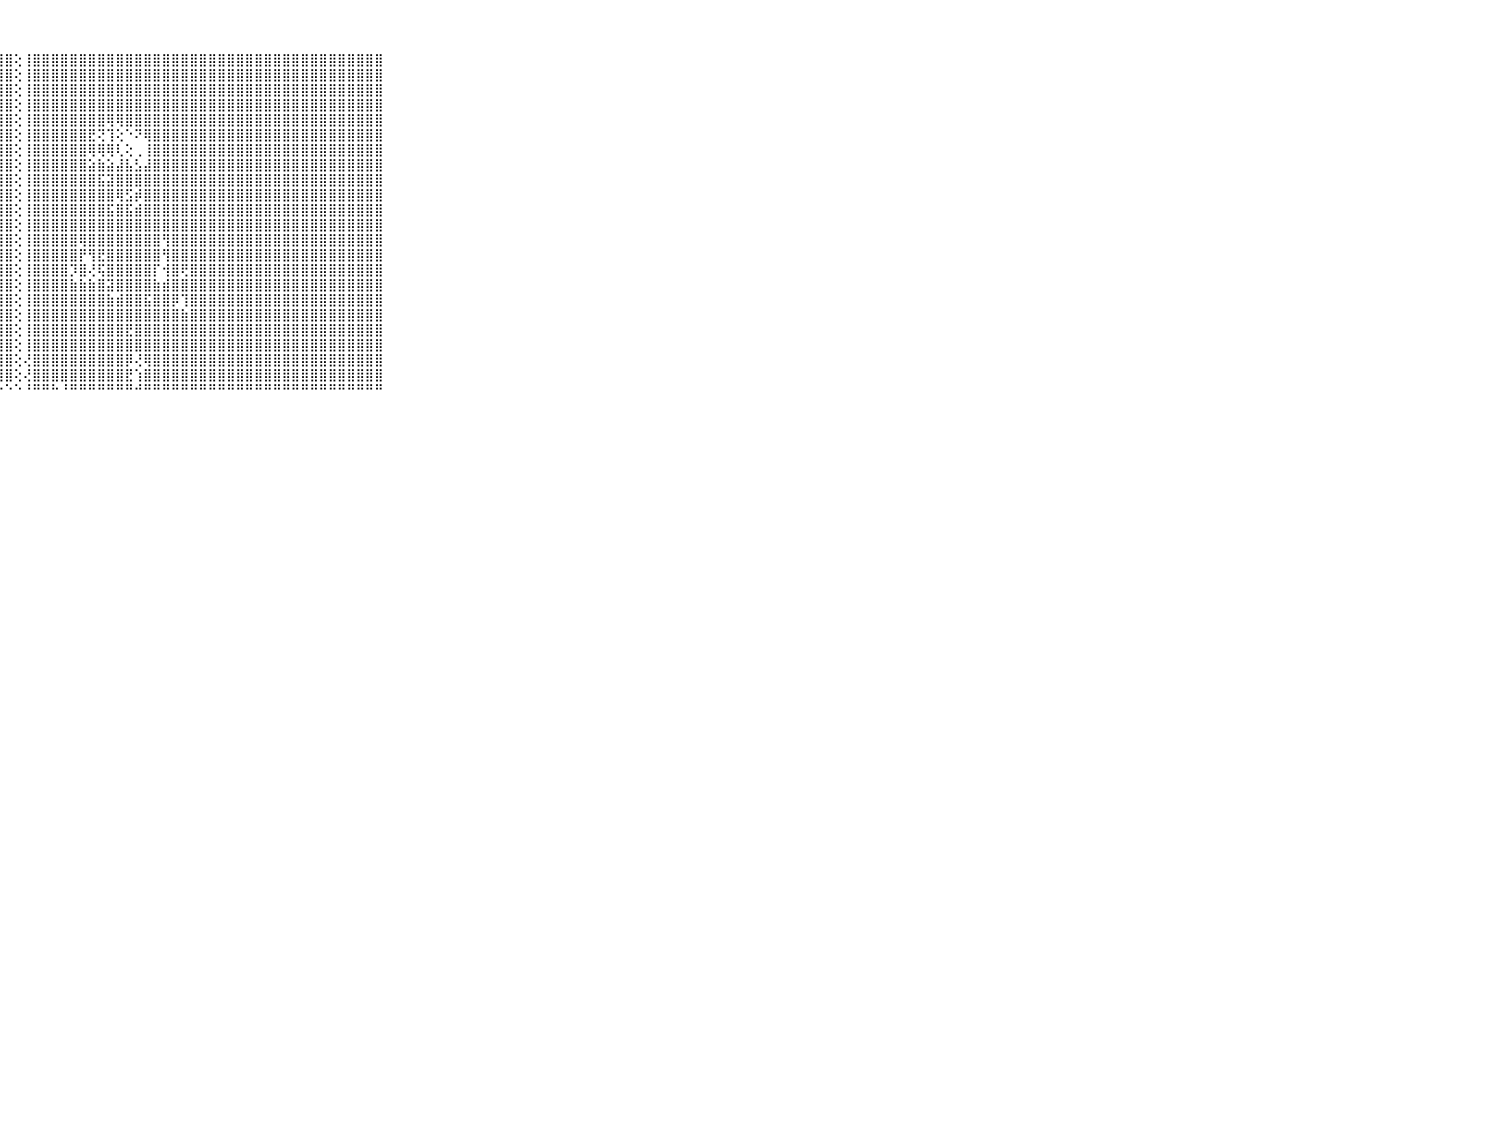

⠀⠀⠀⠀⠀⠀⠀⠀⠀⠀⠀⣿⣿⣿⣿⣿⣿⣿⣿⣿⣿⣿⣿⣿⣿⣿⣿⣿⣿⢕⢸⣿⣿⣿⣿⣿⣿⣿⣿⣿⣿⣿⣿⣿⣿⣿⣿⣿⣿⣿⣿⣿⣿⣿⣿⣿⣿⣿⣿⣿⣿⣿⣿⣿⣿⣿⣿⣿⣿⠀⠀⠀⠀⠀⠀⠀⠀⠀⠀⠀⠀
⠀⠀⠀⠀⠀⠀⠀⠀⠀⠀⠀⣿⣿⣿⣿⣿⣿⣿⣿⣿⣿⣿⣿⣿⣿⣿⣿⣿⣿⢕⢸⣿⣿⣿⣿⣿⣿⣿⣿⣿⣿⣿⣿⣿⣿⣿⣿⣿⣿⣿⣿⣿⣿⣿⣿⣿⣿⣿⣿⣿⣿⣿⣿⣿⣿⣿⣿⣿⣿⠀⠀⠀⠀⠀⠀⠀⠀⠀⠀⠀⠀
⠀⠀⠀⠀⠀⠀⠀⠀⠀⠀⠀⣿⣿⣿⣿⣿⣿⣿⣿⣿⣿⣿⣿⣿⣿⣿⣿⣿⣿⢕⢸⣿⣿⣿⣿⣿⣿⣿⣿⣿⣿⣿⣿⣿⣿⣿⣿⣿⣿⣿⣿⣿⣿⣿⣿⣿⣿⣿⣿⣿⣿⣿⣿⣿⣿⣿⣿⣿⣿⠀⠀⠀⠀⠀⠀⠀⠀⠀⠀⠀⠀
⠀⠀⠀⠀⠀⠀⠀⠀⠀⠀⠀⣿⣿⣿⣿⣿⣿⣿⣿⣿⣿⣿⣿⣿⣿⣿⣿⣿⣿⢕⢸⣿⣿⣿⣿⣿⣿⣿⣿⣿⣿⣿⣿⣿⣿⣿⣿⣿⣿⣿⣿⣿⣿⣿⣿⣿⣿⣿⣿⣿⣿⣿⣿⣿⣿⣿⣿⣿⣿⠀⠀⠀⠀⠀⠀⠀⠀⠀⠀⠀⠀
⠀⠀⠀⠀⠀⠀⠀⠀⠀⠀⠀⣿⣿⣿⣿⣿⣿⣿⣿⣿⣿⣿⣿⣿⣿⣿⣿⣿⣿⢕⢸⣿⣿⣿⣿⣿⣿⣿⣿⢿⢿⣿⣿⣿⣿⣿⣿⣿⣿⣿⣿⣿⣿⣿⣿⣿⣿⣿⣿⣿⣿⣿⣿⣿⣿⣿⣿⣿⣿⠀⠀⠀⠀⠀⠀⠀⠀⠀⠀⠀⠀
⠀⠀⠀⠀⠀⠀⠀⠀⠀⠀⠀⣿⣿⣿⣿⣿⣿⣿⣿⣿⣿⣿⣿⣿⣿⣿⣿⣿⣿⢕⢸⣿⣿⣿⣿⣿⣿⣟⢝⢹⢕⠑⠝⢿⣿⣿⣿⣿⣿⣿⣿⣿⣿⣿⣿⣿⣿⣿⣿⣿⣿⣿⣿⣿⣿⣿⣿⣿⣿⠀⠀⠀⠀⠀⠀⠀⠀⠀⠀⠀⠀
⠀⠀⠀⠀⠀⠀⠀⠀⠀⠀⠀⣿⣿⣿⣿⣿⣿⣿⣿⣿⣿⣿⣿⣿⣿⣿⣿⣿⣿⢕⢸⣿⣿⣿⣿⣿⣿⢿⢿⢿⢇⢕⢀⢸⣿⣿⣿⣿⣿⣿⣿⣿⣿⣿⣿⣿⣿⣿⣿⣿⣿⣿⣿⣿⣿⣿⣿⣿⣿⠀⠀⠀⠀⠀⠀⠀⠀⠀⠀⠀⠀
⠀⠀⠀⠀⠀⠀⠀⠀⠀⠀⠀⣿⣿⣿⣿⣿⣿⣿⣿⣿⣿⣿⣿⣿⣿⣿⣿⣿⣿⢕⢸⣿⣿⣿⣿⣿⣿⣵⣷⣵⣼⣧⣣⣼⣿⣿⣿⣿⣿⣿⣿⣿⣿⣿⣿⣿⣿⣿⣿⣿⣿⣿⣿⣿⣿⣿⣿⣿⣿⠀⠀⠀⠀⠀⠀⠀⠀⠀⠀⠀⠀
⠀⠀⠀⠀⠀⠀⠀⠀⠀⠀⠀⣿⣿⣿⣿⣿⣿⣿⣿⣿⣿⣿⣿⣿⣿⣿⣿⣿⣿⢕⢸⣿⣿⣿⣿⣿⣿⣿⣯⣽⣿⣿⣿⣿⣿⣿⣿⣿⣿⣿⣿⣿⣿⣿⣿⣿⣿⣿⣿⣿⣿⣿⣿⣿⣿⣿⣿⣿⣿⠀⠀⠀⠀⠀⠀⠀⠀⠀⠀⠀⠀
⠀⠀⠀⠀⠀⠀⠀⠀⠀⠀⠀⣿⣿⣿⣿⣿⣿⣿⣿⣿⣿⣿⣿⣿⣿⣿⣿⣿⣿⢕⢸⣿⣿⣿⣿⣿⣿⣿⣿⣿⢿⣫⡾⣿⣿⣿⣿⣿⣿⣿⣿⣿⣿⣿⣿⣿⣿⣿⣿⣿⣿⣿⣿⣿⣿⣿⣿⣿⣿⠀⠀⠀⠀⠀⠀⠀⠀⠀⠀⠀⠀
⠀⠀⠀⠀⠀⠀⠀⠀⠀⠀⠀⣿⣿⣿⣿⣿⣿⣿⣿⣿⣿⣿⣿⣿⣿⣿⣿⣿⣿⢕⢸⣿⣿⣿⣿⣿⣿⣿⣿⣯⣿⣯⣾⣿⣿⣿⣿⣿⣿⣿⣿⣿⣿⣿⣿⣿⣿⣿⣿⣿⣿⣿⣿⣿⣿⣿⣿⣿⣿⠀⠀⠀⠀⠀⠀⠀⠀⠀⠀⠀⠀
⠀⠀⠀⠀⠀⠀⠀⠀⠀⠀⠀⣿⣿⣿⣿⣿⣿⣿⣿⣿⣿⣿⣿⣿⣿⣿⣿⣿⣿⢕⢸⣿⣿⣿⣿⣿⣿⣿⣿⣿⣿⣿⣿⣿⣿⣿⣿⣿⣿⣿⣿⣿⣿⣿⣿⣿⣿⣿⣿⣿⣿⣿⣿⣿⣿⣿⣿⣿⣿⠀⠀⠀⠀⠀⠀⠀⠀⠀⠀⠀⠀
⠀⠀⠀⠀⠀⠀⠀⠀⠀⠀⠀⣿⣿⣿⣿⣿⣿⣿⣿⣿⣿⣿⣿⣿⣿⣿⣿⣿⣿⢕⢸⣿⣿⣿⣿⣿⢿⣿⣿⣿⣿⣿⣿⣿⣿⢻⣿⣿⣿⣿⣿⣿⣿⣿⣿⣿⣿⣿⣿⣿⣿⣿⣿⣿⣿⣿⣿⣿⣿⠀⠀⠀⠀⠀⠀⠀⠀⠀⠀⠀⠀
⠀⠀⠀⠀⠀⠀⠀⠀⠀⠀⠀⣿⣿⣿⣿⣿⣿⣿⣿⣿⣿⣿⣿⣿⣿⣿⣿⣿⣿⢕⢸⣿⣿⣿⣿⣿⡟⢻⣟⣿⣿⣿⣿⣿⣿⢻⣿⣿⣿⣿⣿⣿⣿⣿⣿⣿⣿⣿⣿⣿⣿⣿⣿⣿⣿⣿⣿⣿⣿⠀⠀⠀⠀⠀⠀⠀⠀⠀⠀⠀⠀
⠀⠀⠀⠀⠀⠀⠀⠀⠀⠀⠀⣿⣿⣿⣿⣿⣿⣿⣿⣿⣿⣿⣿⣿⣿⣿⣿⣿⣿⢕⢸⣿⣿⣿⣿⡹⣿⢜⢯⣿⣿⣿⣿⣿⡏⢺⣿⢟⣿⣿⣿⣿⣿⣿⣿⣿⣿⣿⣿⣿⣿⣿⣿⣿⣿⣿⣿⣿⣿⠀⠀⠀⠀⠀⠀⠀⠀⠀⠀⠀⠀
⠀⠀⠀⠀⠀⠀⠀⠀⠀⠀⠀⣿⣿⣿⣿⣿⣿⣿⣿⣿⣿⣿⣿⣿⣿⣿⣿⣿⣿⢕⢸⣿⣿⣿⣿⣷⣷⣷⣿⣽⣿⣿⣿⣿⣷⣾⣿⣿⣿⣿⣿⣿⣿⣿⣿⣿⣿⣿⣿⣿⣿⣿⣿⣿⣿⣿⣿⣿⣿⠀⠀⠀⠀⠀⠀⠀⠀⠀⠀⠀⠀
⠀⠀⠀⠀⠀⠀⠀⠀⠀⠀⠀⣿⣿⣿⣿⣿⣿⣿⣿⣿⣿⣿⣿⣿⣿⣿⣿⣿⣿⢕⢸⣿⣿⣿⣿⣿⣿⣿⣿⣷⣾⣿⣿⣯⣿⣿⡿⢹⣿⣿⣿⣿⣿⣿⣿⣿⣿⣿⣿⣿⣿⣿⣿⣿⣿⣿⣿⣿⣿⠀⠀⠀⠀⠀⠀⠀⠀⠀⠀⠀⠀
⠀⠀⠀⠀⠀⠀⠀⠀⠀⠀⠀⣿⣿⣿⣿⣿⣿⣿⣿⣿⣿⣿⣿⣿⣿⣿⣿⣿⣿⢕⢸⣿⣿⣿⣿⣿⣿⣿⣿⣿⣿⣿⣿⣿⣿⣿⣿⣷⣿⣿⣿⣿⣿⣿⣿⣿⣿⣿⣿⣿⣿⣿⣿⣿⣿⣿⣿⣿⣿⠀⠀⠀⠀⠀⠀⠀⠀⠀⠀⠀⠀
⠀⠀⠀⠀⠀⠀⠀⠀⠀⠀⠀⢿⣿⣿⣿⣿⣿⣿⣿⣿⣿⣿⣿⣿⣿⣿⣿⣿⣿⢕⢸⣿⣿⣿⣿⣿⣿⣿⣿⣿⣿⣟⣿⣿⣿⣿⣿⣿⣿⣿⣿⣿⣿⣿⣿⣿⣿⣿⣿⣿⣿⣿⣿⣿⣿⣿⣿⣿⣿⠀⠀⠀⠀⠀⠀⠀⠀⠀⠀⠀⠀
⠀⠀⠀⠀⠀⠀⠀⠀⠀⠀⠀⢕⢜⢟⢟⢻⣿⣿⣿⣿⣿⣿⣿⣿⣿⣿⣿⣿⣿⢕⢸⣿⣿⣿⣿⣿⣿⣿⣿⣿⣿⣿⣿⣿⣿⣿⣿⣿⣿⣿⣿⣿⣿⣿⣿⣿⣿⣿⣿⣿⣿⣿⣿⣿⣿⣿⣿⣿⣿⠀⠀⠀⠀⠀⠀⠀⠀⠀⠀⠀⠀
⠀⠀⠀⠀⠀⠀⠀⠀⠀⠀⠀⢕⢕⢕⢕⢕⢜⢝⢟⣿⣿⣿⣿⣿⣿⣿⣿⣿⣿⢕⢜⣿⣿⣿⣿⣿⣿⣿⣿⣿⣿⡿⢜⢿⣿⣿⣿⣿⣿⣿⣿⣿⣿⣿⣿⣿⣿⣿⣿⣿⣿⣿⣿⣿⣿⣿⣿⣿⣿⠀⠀⠀⠀⠀⠀⠀⠀⠀⠀⠀⠀
⠀⠀⠀⠀⠀⠀⠀⠀⠀⠀⠀⢕⢕⢕⢗⢗⣹⢝⢕⢜⢹⢝⢝⢝⢻⢿⣿⣿⣿⢕⢜⣿⣿⣿⣿⣿⣿⣿⣿⣿⣿⣟⢱⣿⣿⣿⣿⣿⣿⣿⣿⣿⣿⣿⣿⣿⣿⣿⣿⣿⣿⣿⣿⣿⣿⣿⣿⣿⣿⠀⠀⠀⠀⠀⠀⠀⠀⠀⠀⠀⠀
⠀⠀⠀⠀⠀⠀⠀⠀⠀⠀⠀⠑⠑⠑⠑⠑⠙⠑⠑⠑⠑⠑⠑⠑⠑⠑⠑⠑⠑⠑⠘⠛⠛⠓⠘⠛⠛⠛⠛⠛⠛⠛⠚⠛⠛⠛⠛⠛⠛⠛⠛⠛⠛⠛⠛⠛⠛⠛⠛⠛⠛⠛⠛⠛⠛⠛⠛⠛⠛⠀⠀⠀⠀⠀⠀⠀⠀⠀⠀⠀⠀